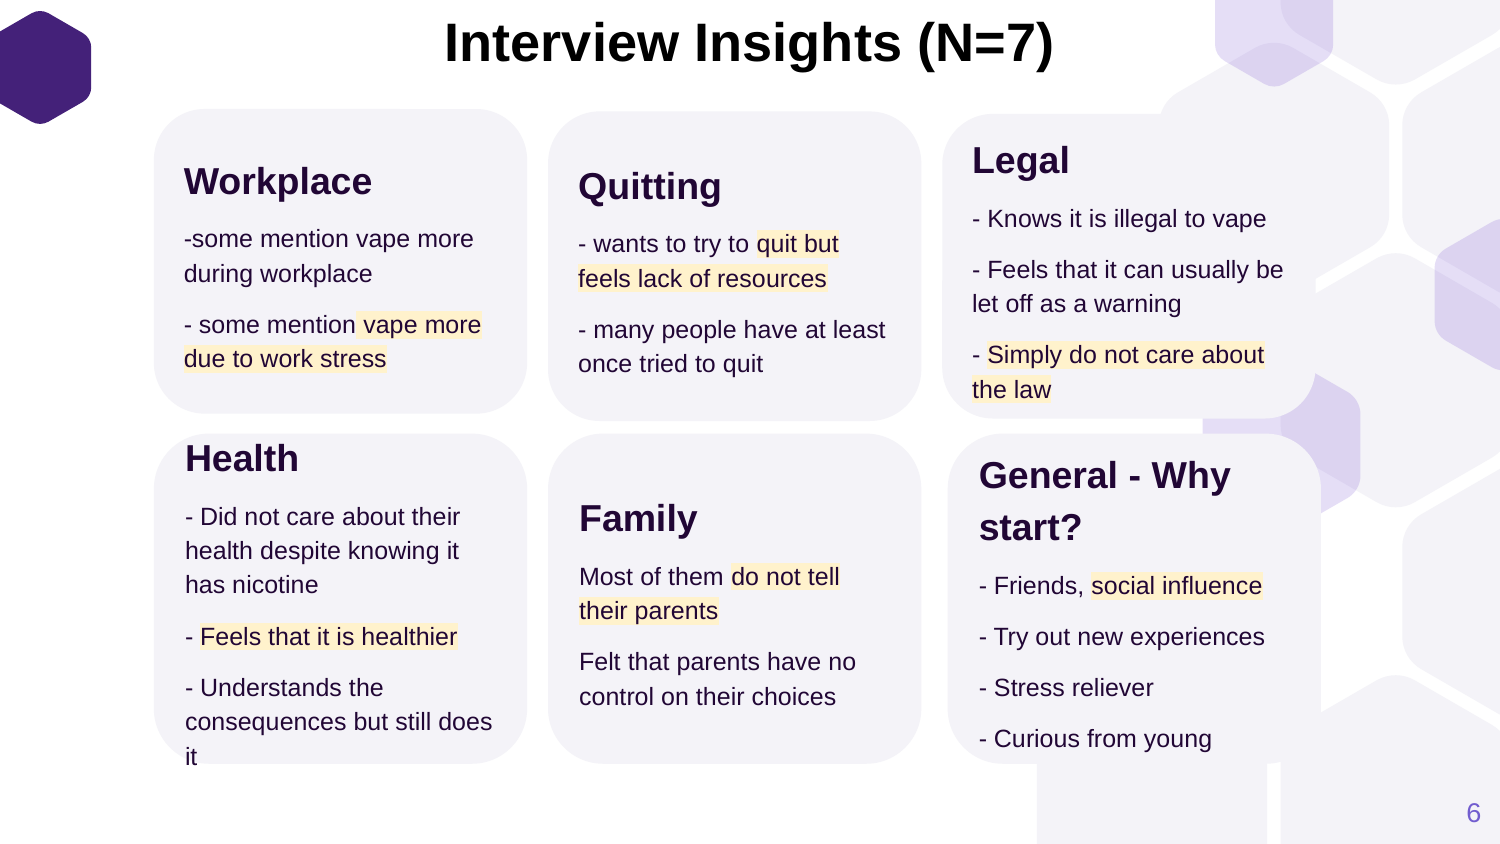

Interview Insights (N=7)
Workplace
-some mention vape more during workplace
- some mention vape more due to work stress
Quitting
- wants to try to quit but feels lack of resources
- many people have at least once tried to quit
Legal
- Knows it is illegal to vape
- Feels that it can usually be let off as a warning
- Simply do not care about the law

Health
- Did not care about their health despite knowing it has nicotine
- Feels that it is healthier
- Understands the consequences but still does it
Family
Most of them do not tell their parents
Felt that parents have no control on their choices
General - Why start?
- Friends, social influence
- Try out new experiences
- Stress reliever
- Curious from young
6